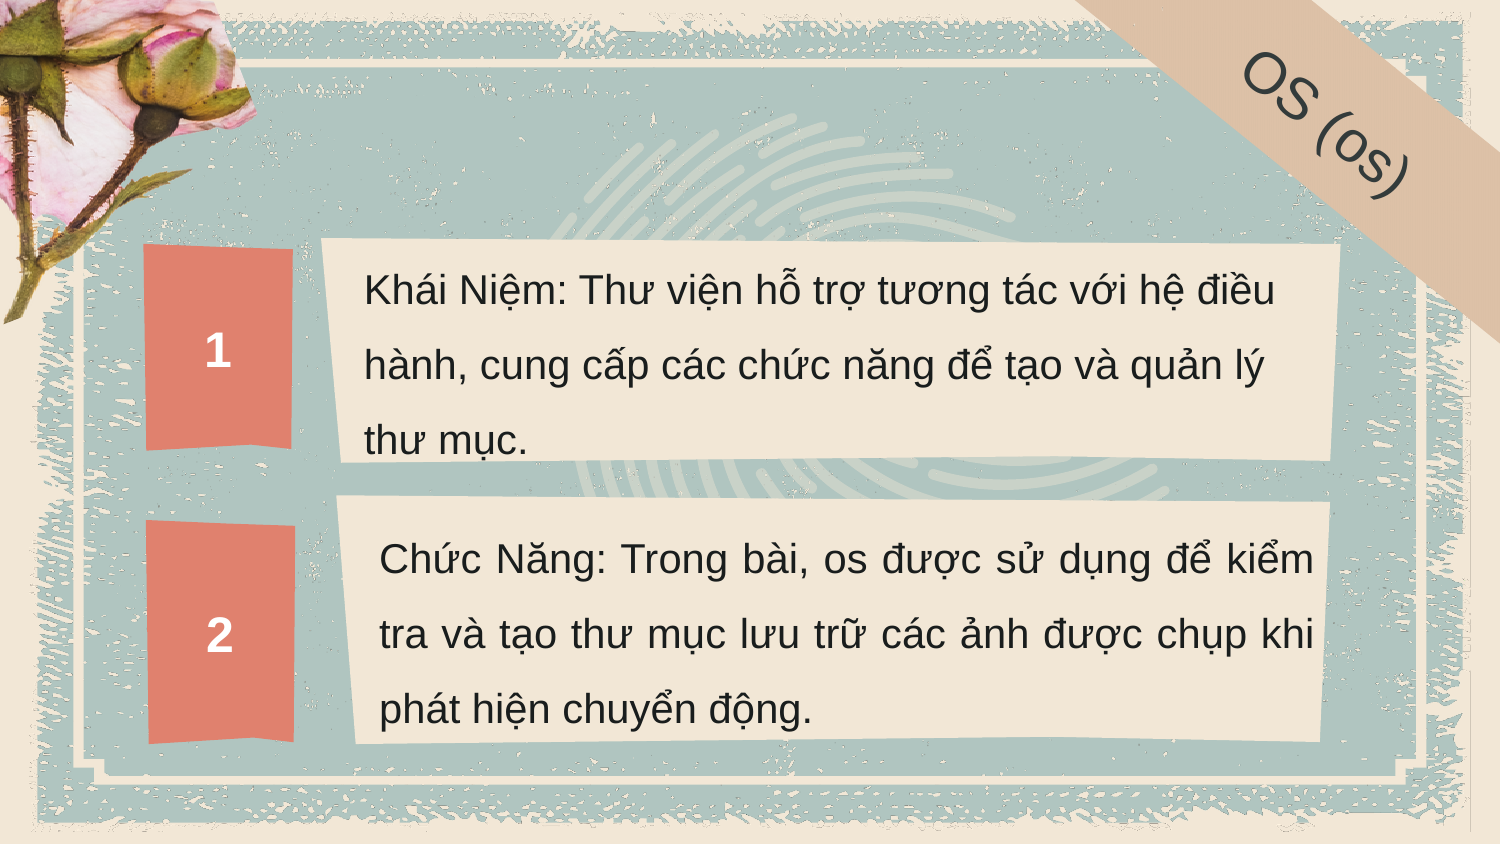

OS (os)
Khái Niệm: Thư viện hỗ trợ tương tác với hệ điều hành, cung cấp các chức năng để tạo và quản lý thư mục.
1
Chức Năng: Trong bài, os được sử dụng để kiểm tra và tạo thư mục lưu trữ các ảnh được chụp khi phát hiện chuyển động.
2